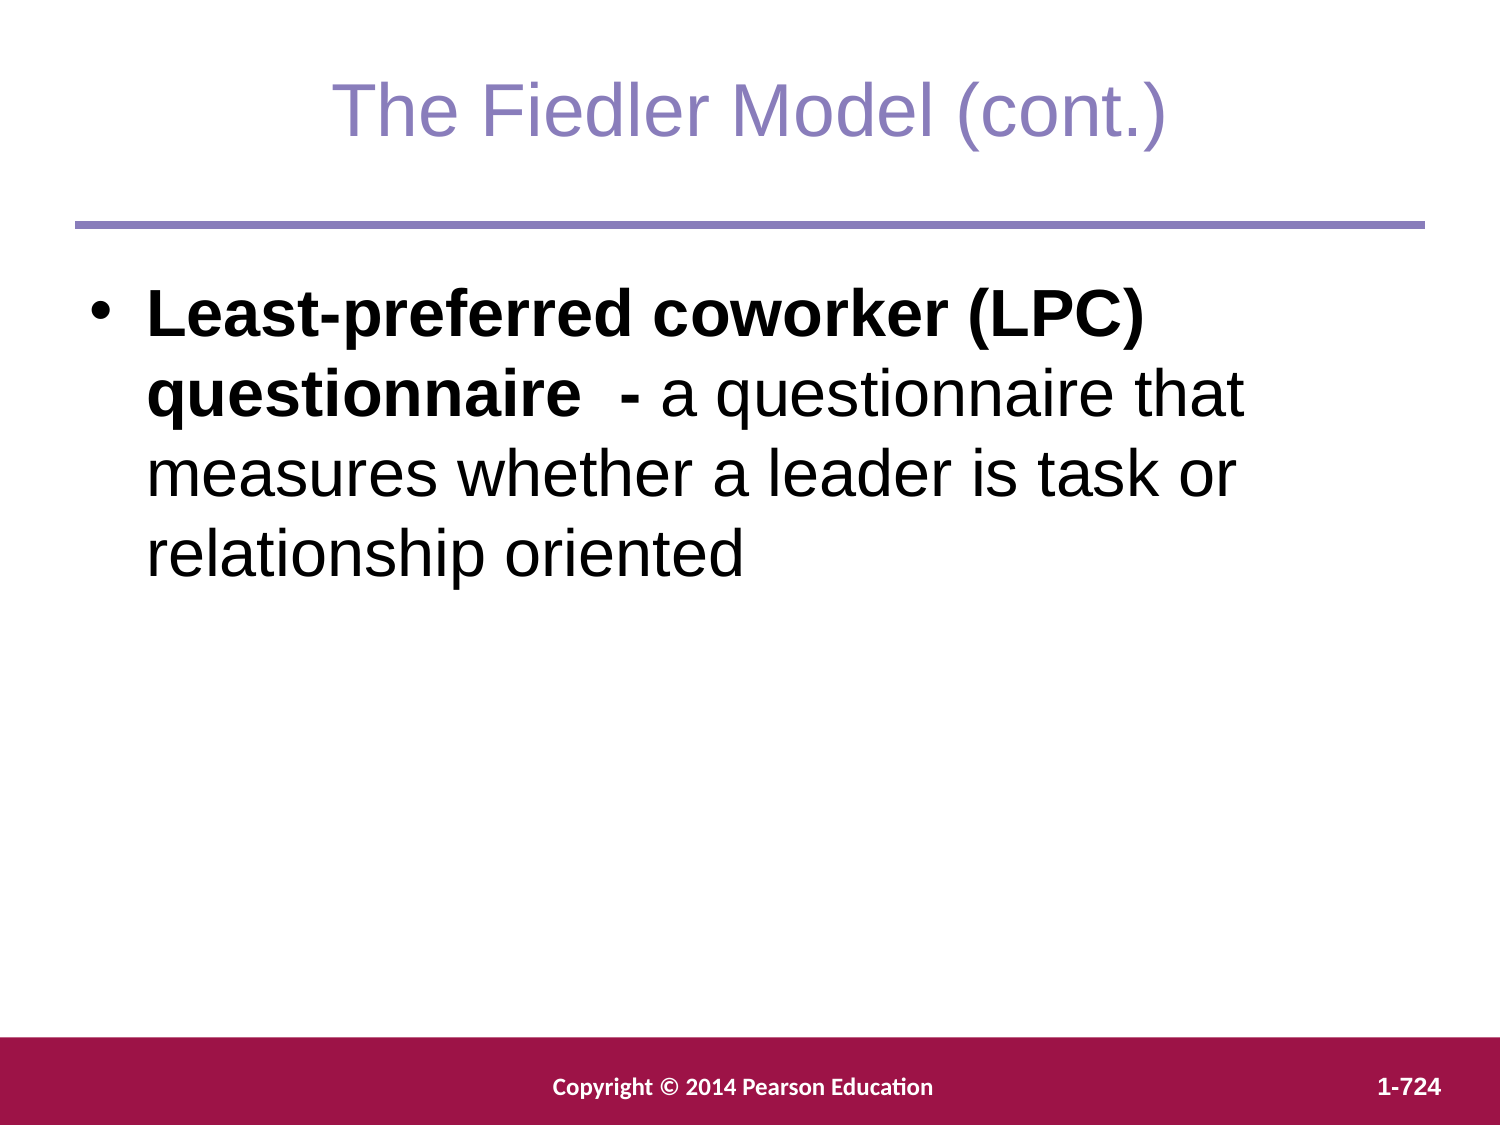

The Fiedler Model (cont.)
Least-preferred coworker (LPC)  questionnaire  - a questionnaire that measures whether a leader is task or relationship oriented